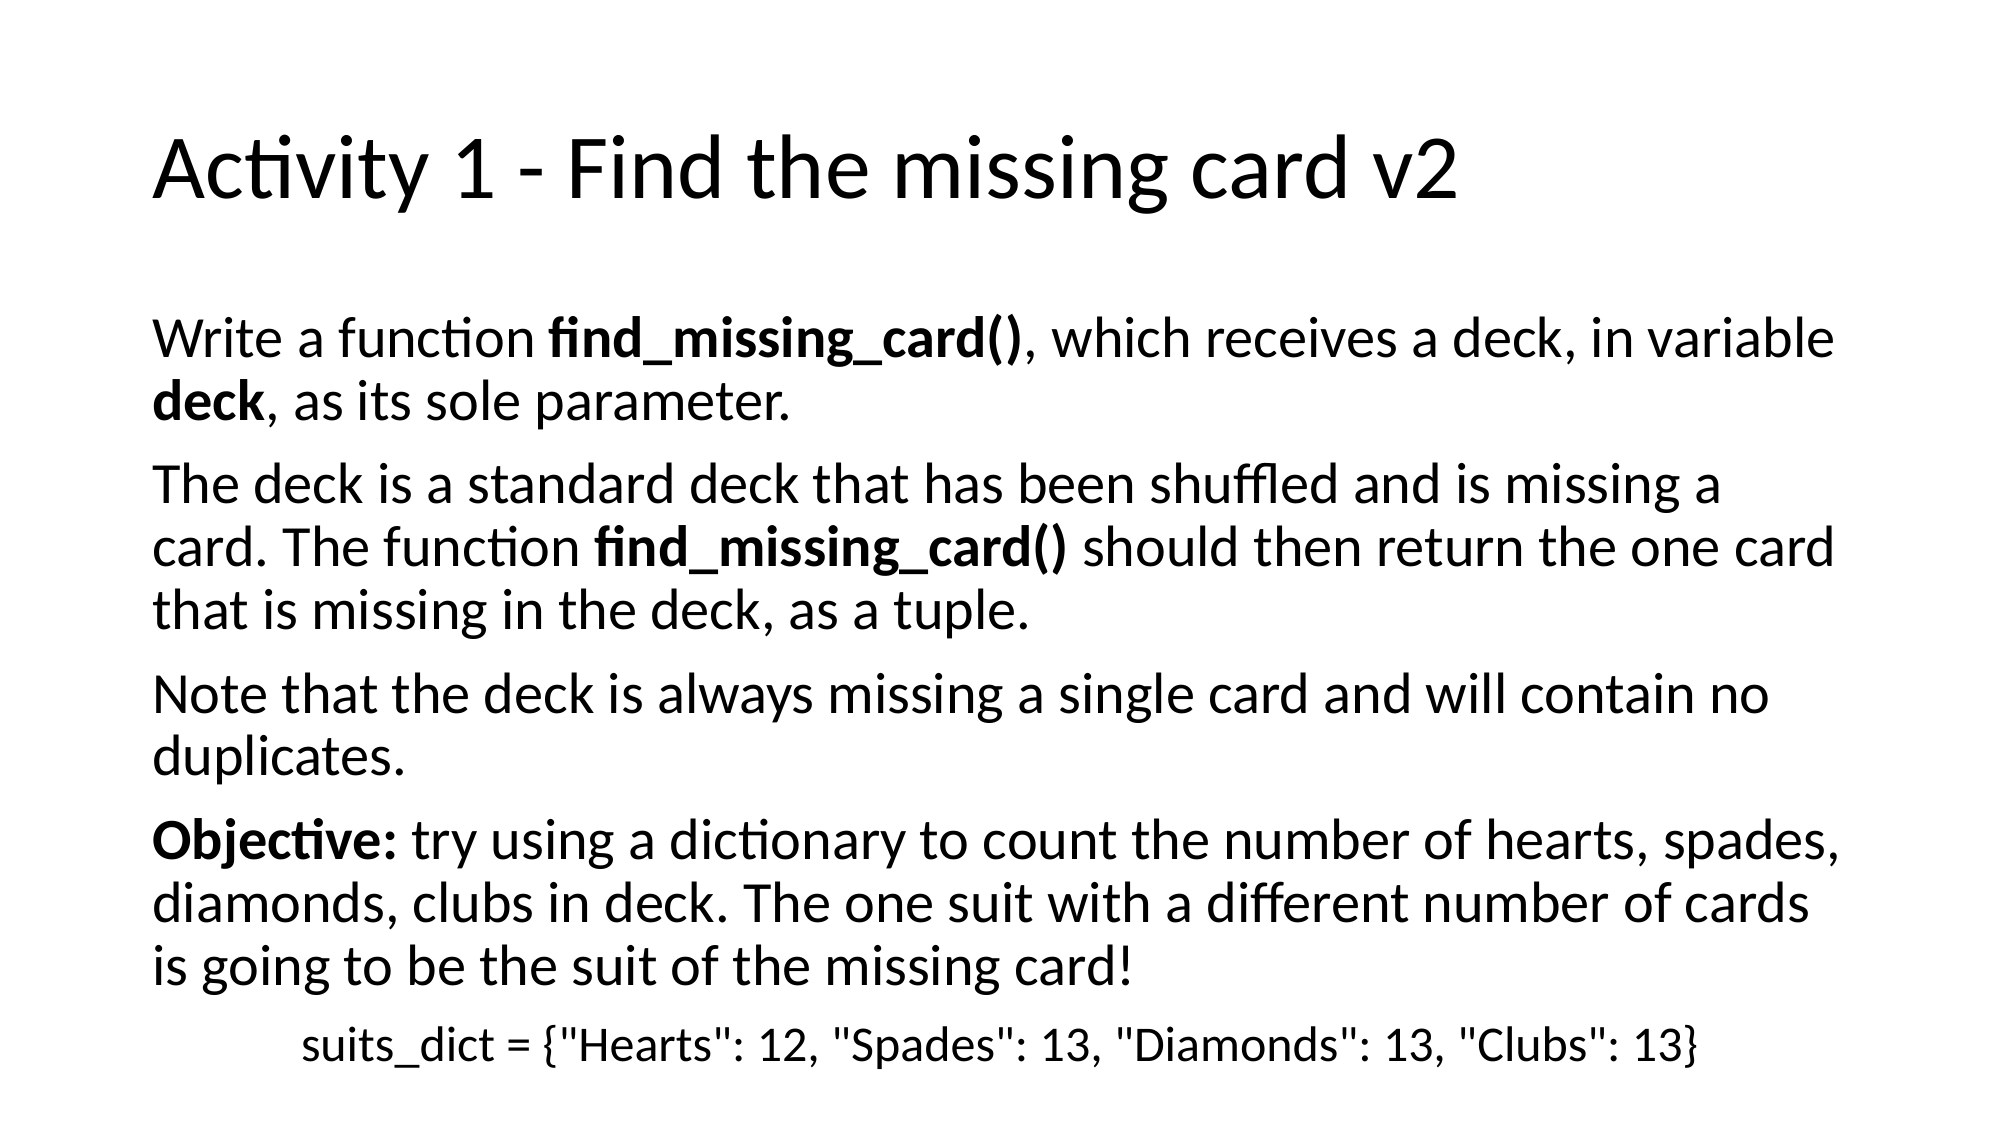

# Activity 1 - Find the missing card v2
Write a function find_missing_card(), which receives a deck, in variable deck, as its sole parameter.
The deck is a standard deck that has been shuffled and is missing a card. The function find_missing_card() should then return the one card that is missing in the deck, as a tuple.
Note that the deck is always missing a single card and will contain no duplicates.
Objective: try using a dictionary to count the number of hearts, spades, diamonds, clubs in deck. The one suit with a different number of cards is going to be the suit of the missing card!
suits_dict = {"Hearts": 12, "Spades": 13, "Diamonds": 13, "Clubs": 13}